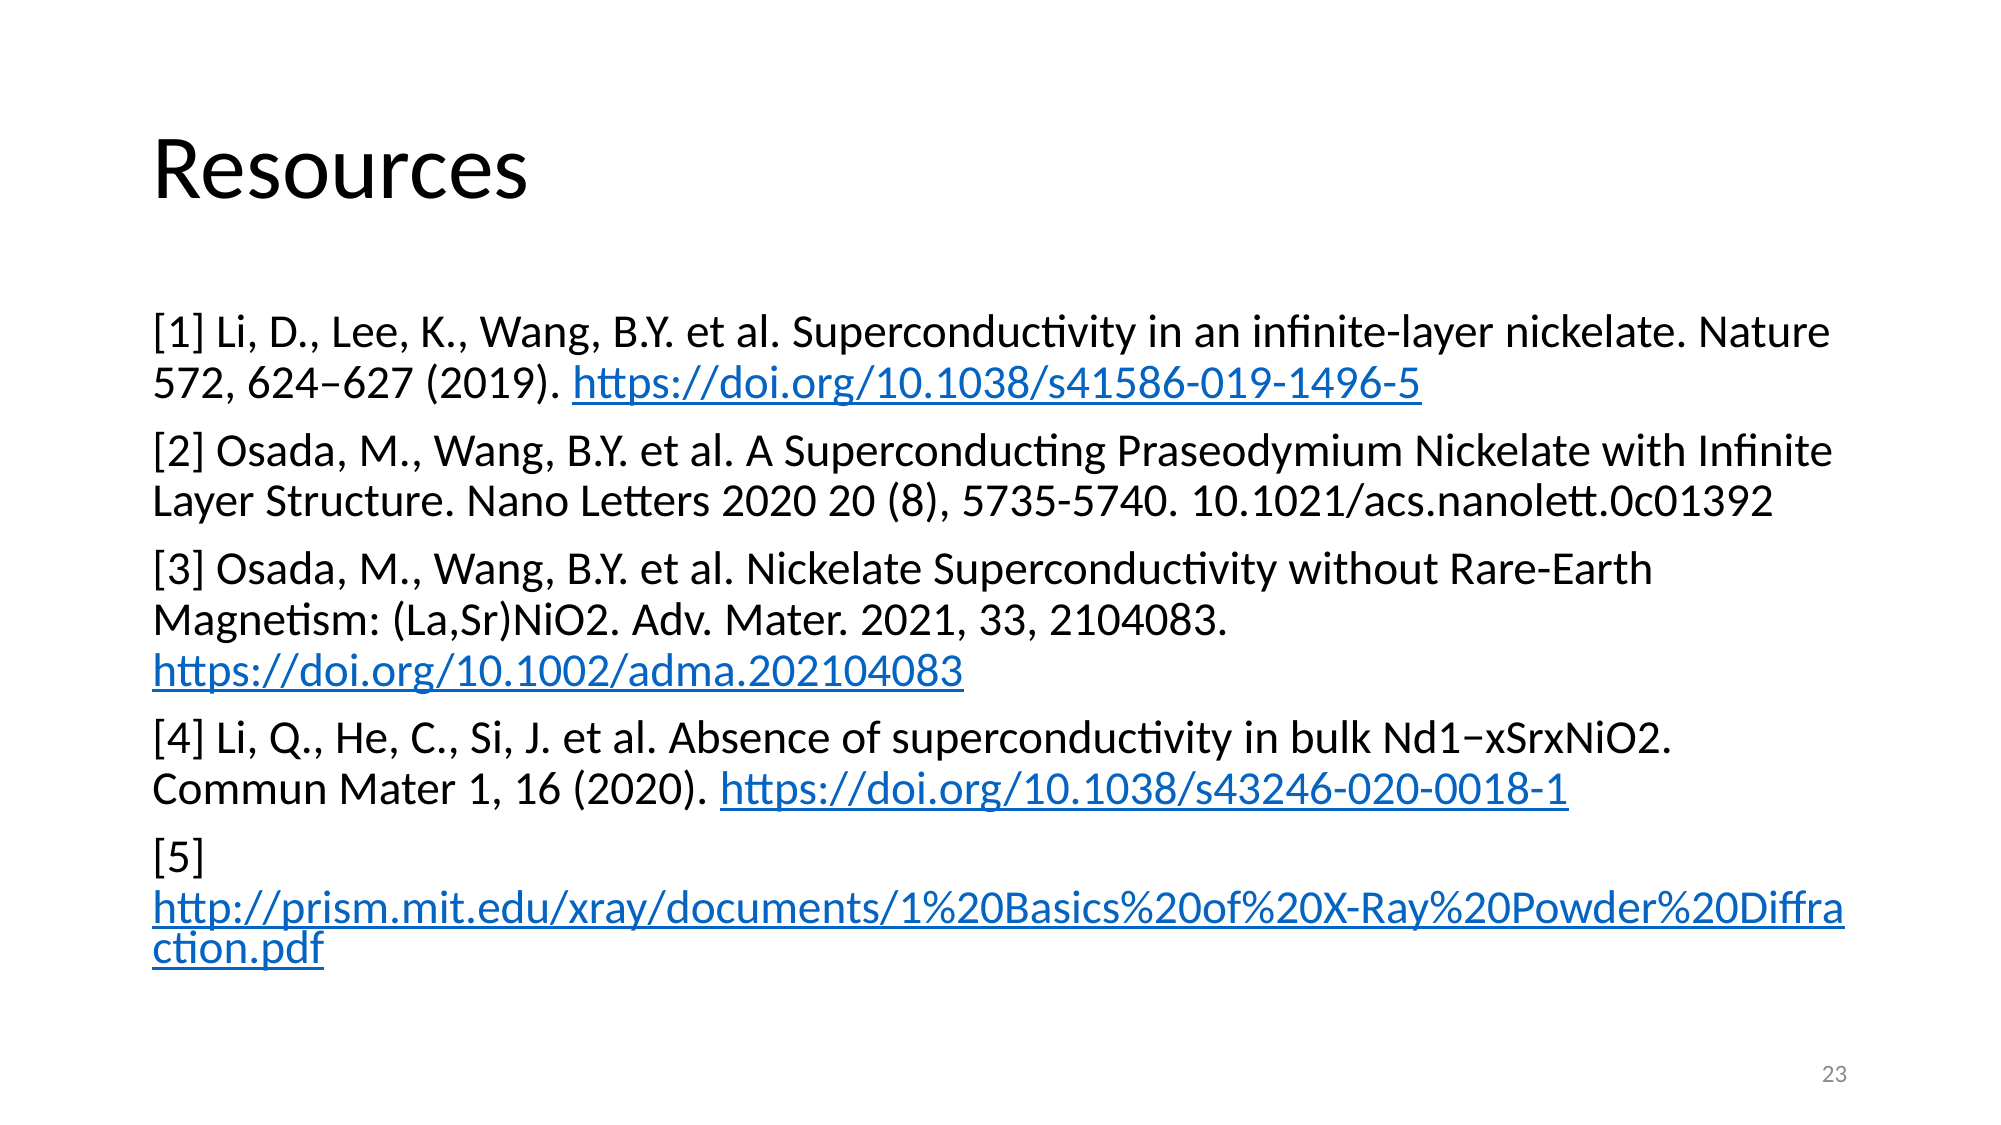

# Resources
[1] Li, D., Lee, K., Wang, B.Y. et al. Superconductivity in an infinite-layer nickelate. Nature 572, 624–627 (2019). https://doi.org/10.1038/s41586-019-1496-5
[2] Osada, M., Wang, B.Y. et al. A Superconducting Praseodymium Nickelate with Infinite Layer Structure. Nano Letters 2020 20 (8), 5735-5740. 10.1021/acs.nanolett.0c01392
[3] Osada, M., Wang, B.Y. et al. Nickelate Superconductivity without Rare-Earth Magnetism: (La,Sr)NiO2. Adv. Mater. 2021, 33, 2104083. https://doi.org/10.1002/adma.202104083
[4] Li, Q., He, C., Si, J. et al. Absence of superconductivity in bulk Nd1−xSrxNiO2. Commun Mater 1, 16 (2020). https://doi.org/10.1038/s43246-020-0018-1
[5] http://prism.mit.edu/xray/documents/1%20Basics%20of%20X-Ray%20Powder%20Diffraction.pdf
23